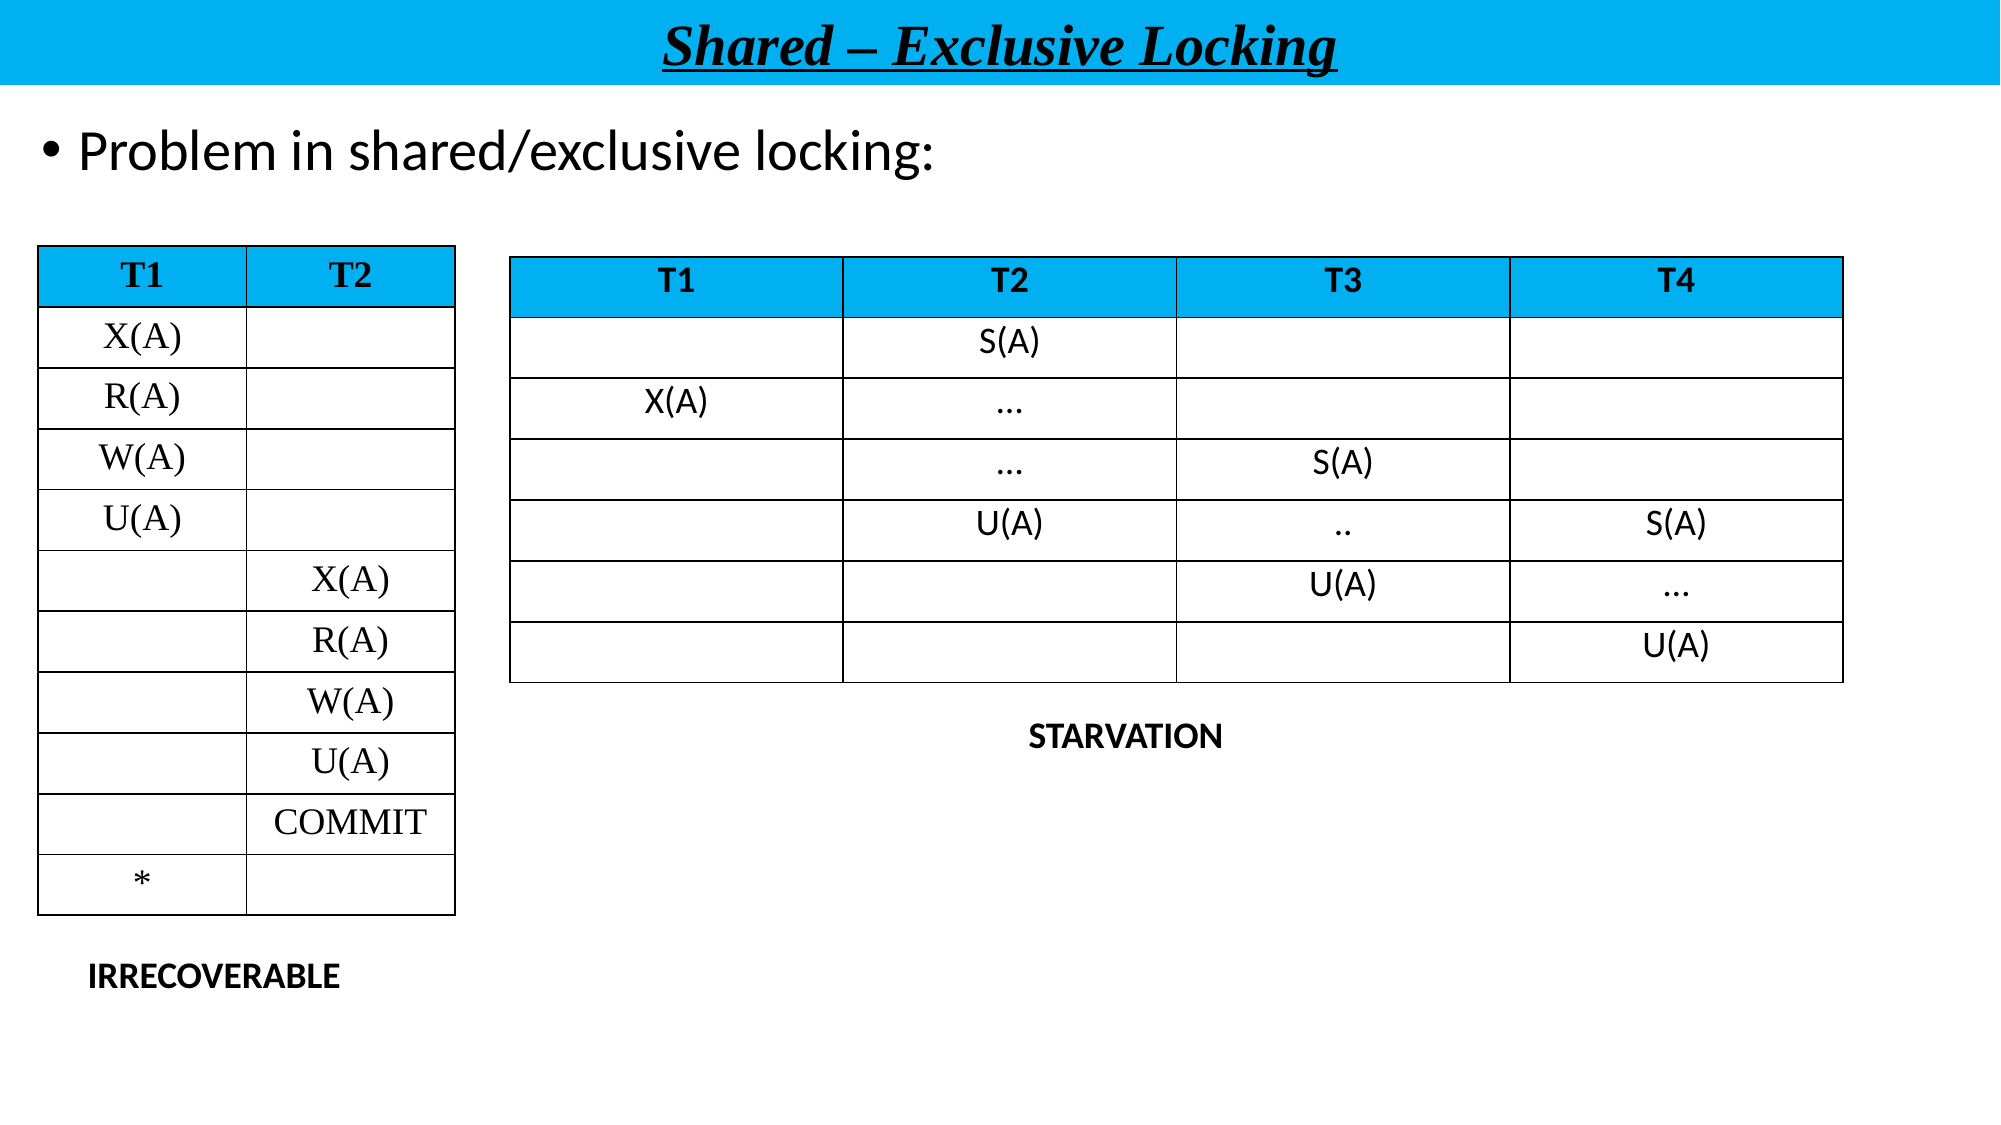

Shared – Exclusive Locking
Problem in shared/exclusive locking:

| T1 | T2 |
| --- | --- |
| X(A) |  |
| R(A) |  |
| W(A) |  |
| U(A) |  |
|  | X(A) |
|  | R(A) |
|  | W(A) |
|  | U(A) |
|  | COMMIT |
| \* |  |
| T1 | T2 | T3 | T4 |
| --- | --- | --- | --- |
|  | S(A) |  |  |
| X(A) | … |  |  |
|  | … | S(A) |  |
|  | U(A) | .. | S(A) |
|  |  | U(A) | … |
|  |  |  | U(A) |
STARVATION
IRRECOVERABLE